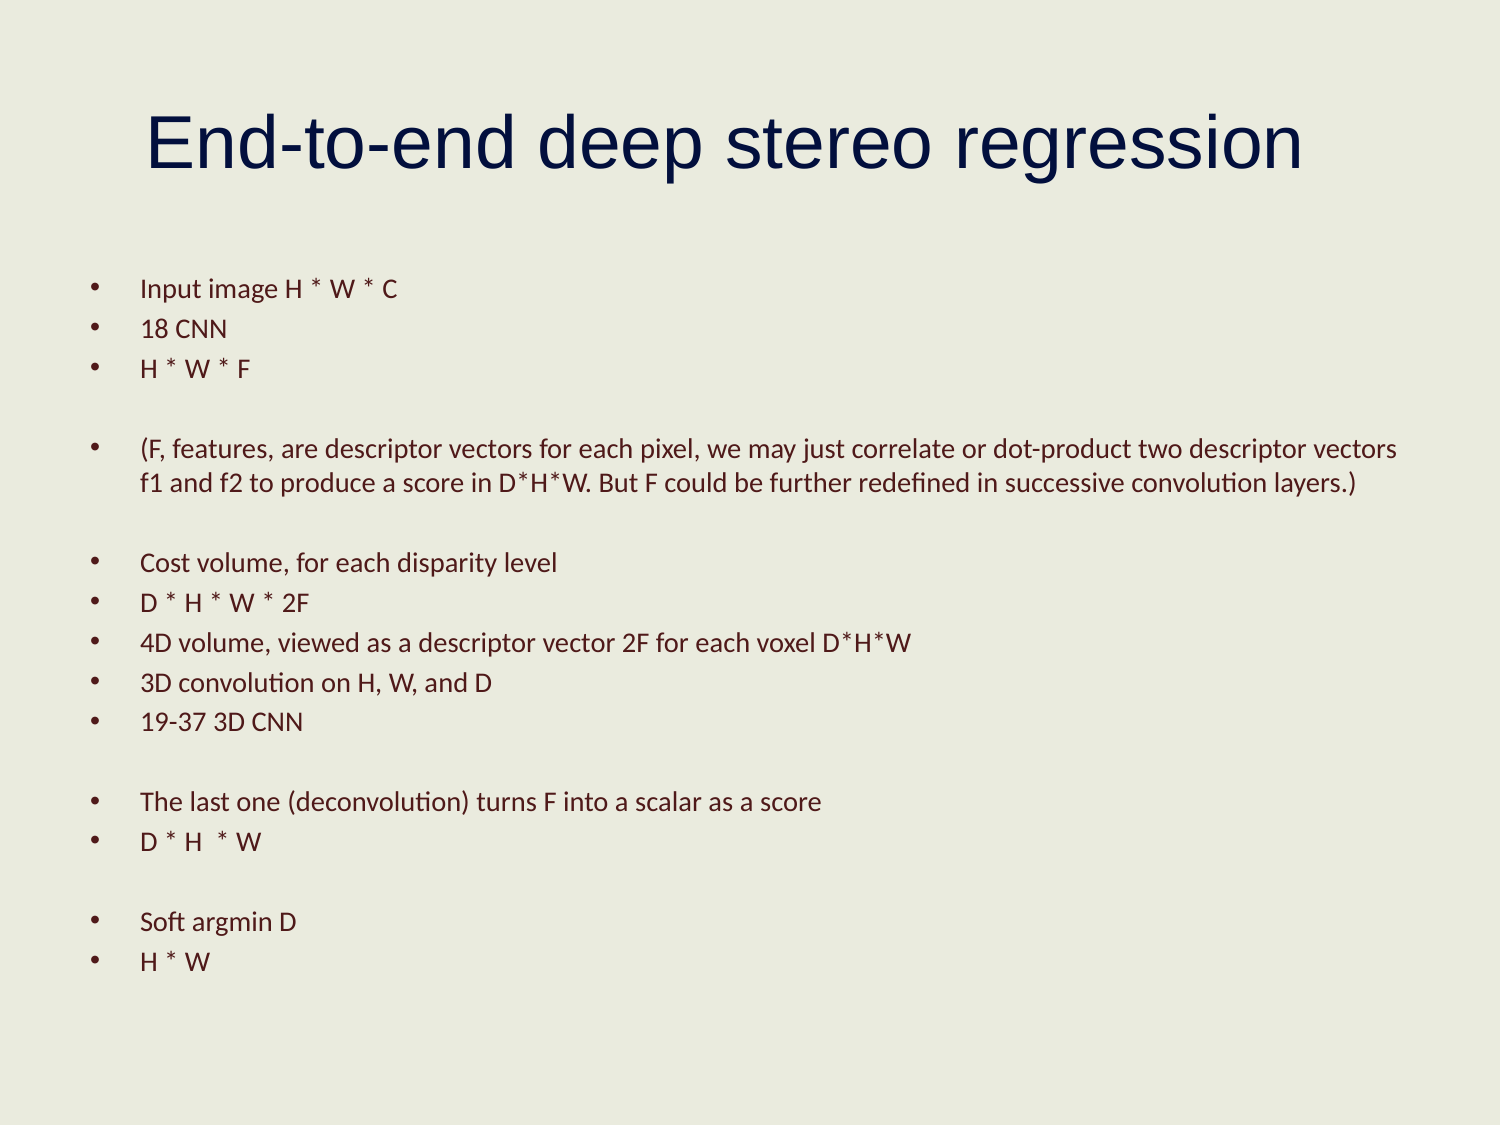

# End-to-end deep stereo regression
Input image H * W * C
18 CNN
H * W * F

(F, features, are descriptor vectors for each pixel, we may just correlate or dot-product two descriptor vectors f1 and f2 to produce a score in D*H*W. But F could be further redefined in successive convolution layers.)

Cost volume, for each disparity level
D * H * W * 2F
4D volume, viewed as a descriptor vector 2F for each voxel D*H*W
3D convolution on H, W, and D
19-37 3D CNN

The last one (deconvolution) turns F into a scalar as a score
D * H  * W

Soft argmin D
H * W